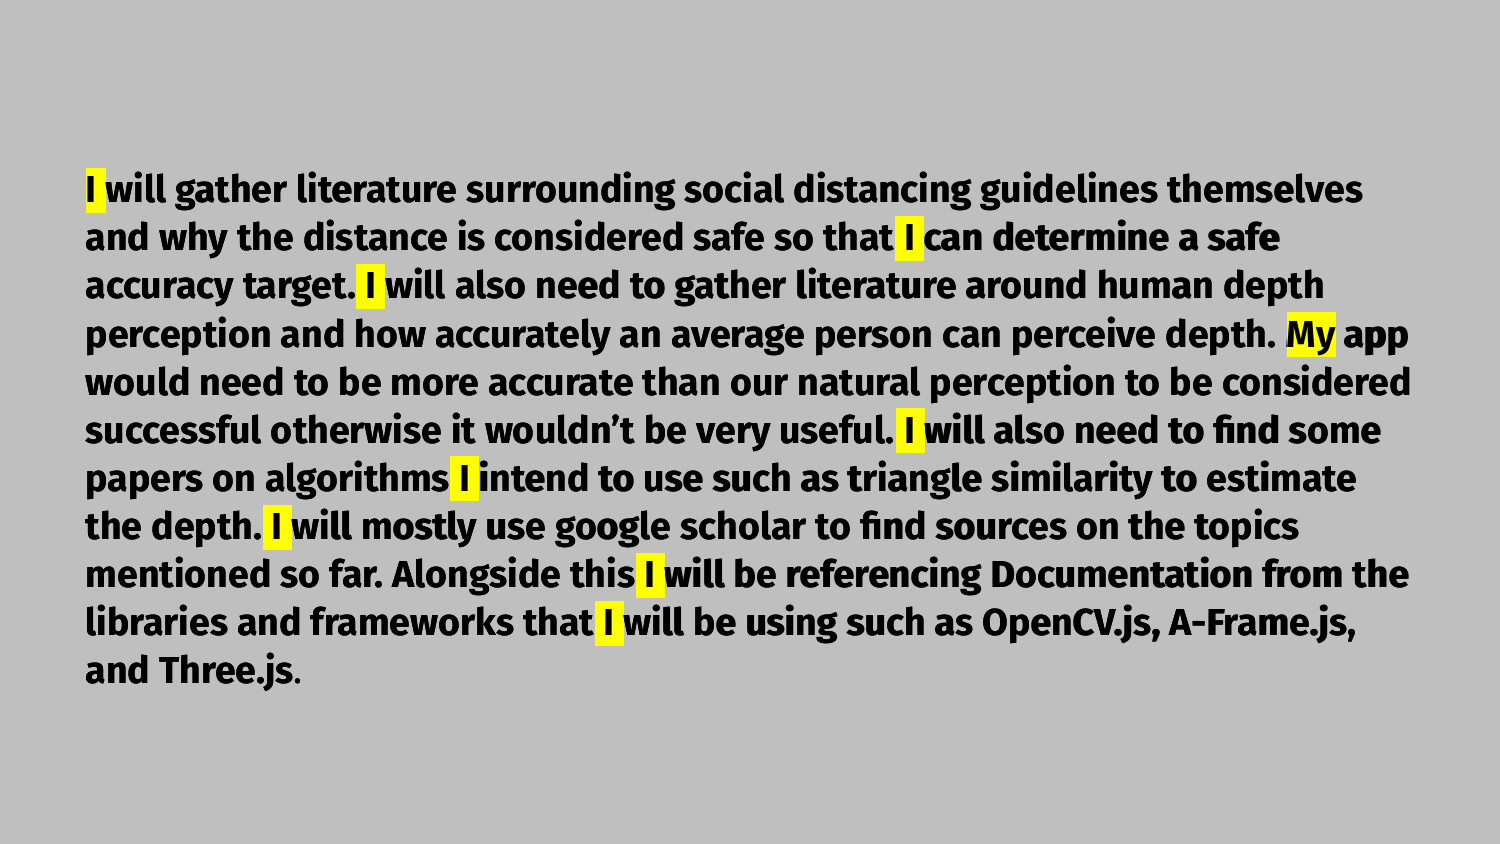

I will gather literature surrounding social distancing guidelines themselves and why the distance is considered safe so that I can determine a safe accuracy target. I will also need to gather literature around human depth perception and how accurately an average person can perceive depth. My app would need to be more accurate than our natural perception to be considered successful otherwise it wouldn’t be very useful. I will also need to find some papers on algorithms I intend to use such as triangle similarity to estimate the depth. I will mostly use google scholar to find sources on the topics mentioned so far. Alongside this I will be referencing Documentation from the libraries and frameworks that I will be using such as OpenCV.js, A-Frame.js, and Three.js.
I will gather literature surrounding social distancing guidelines themselves and why the distance is considered safe so that I can determine a safe accuracy target. I will also need to gather literature around human depth perception and how accurately an average person can perceive depth. My app would need to be more accurate than our natural perception to be considered successful otherwise it wouldn’t be very useful. I will also need to find some papers on algorithms I intend to use such as triangle similarity to estimate the depth. I will mostly use google scholar to find sources on the topics mentioned so far. Alongside this I will be referencing Documentation from the libraries and frameworks that I will be using such as OpenCV.js, A-Frame.js, and Three.js.